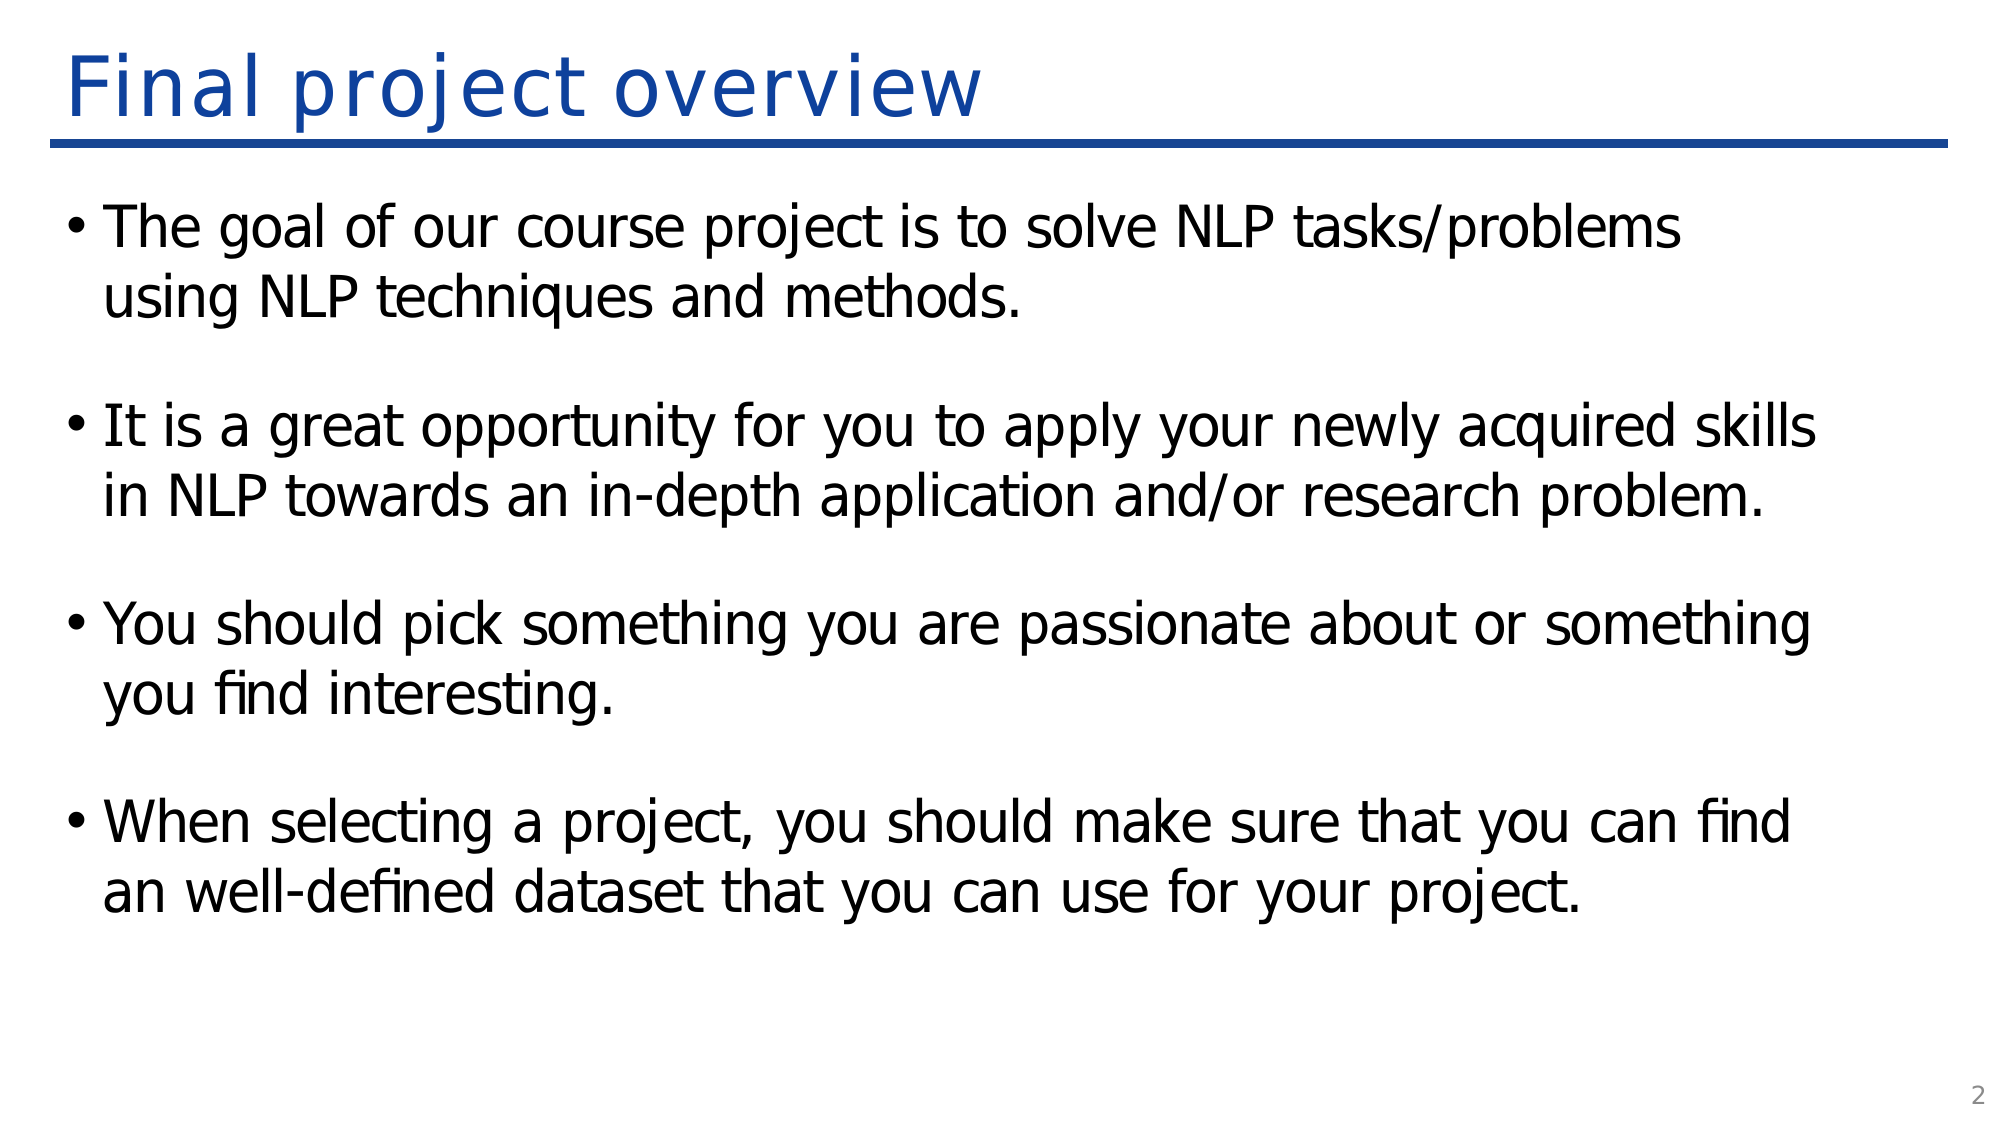

# Final project overview
The goal of our course project is to solve NLP tasks/problems using NLP techniques and methods.
It is a great opportunity for you to apply your newly acquired skills in NLP towards an in-depth application and/or research problem.
You should pick something you are passionate about or something you find interesting.
When selecting a project, you should make sure that you can find an well-defined dataset that you can use for your project.
2